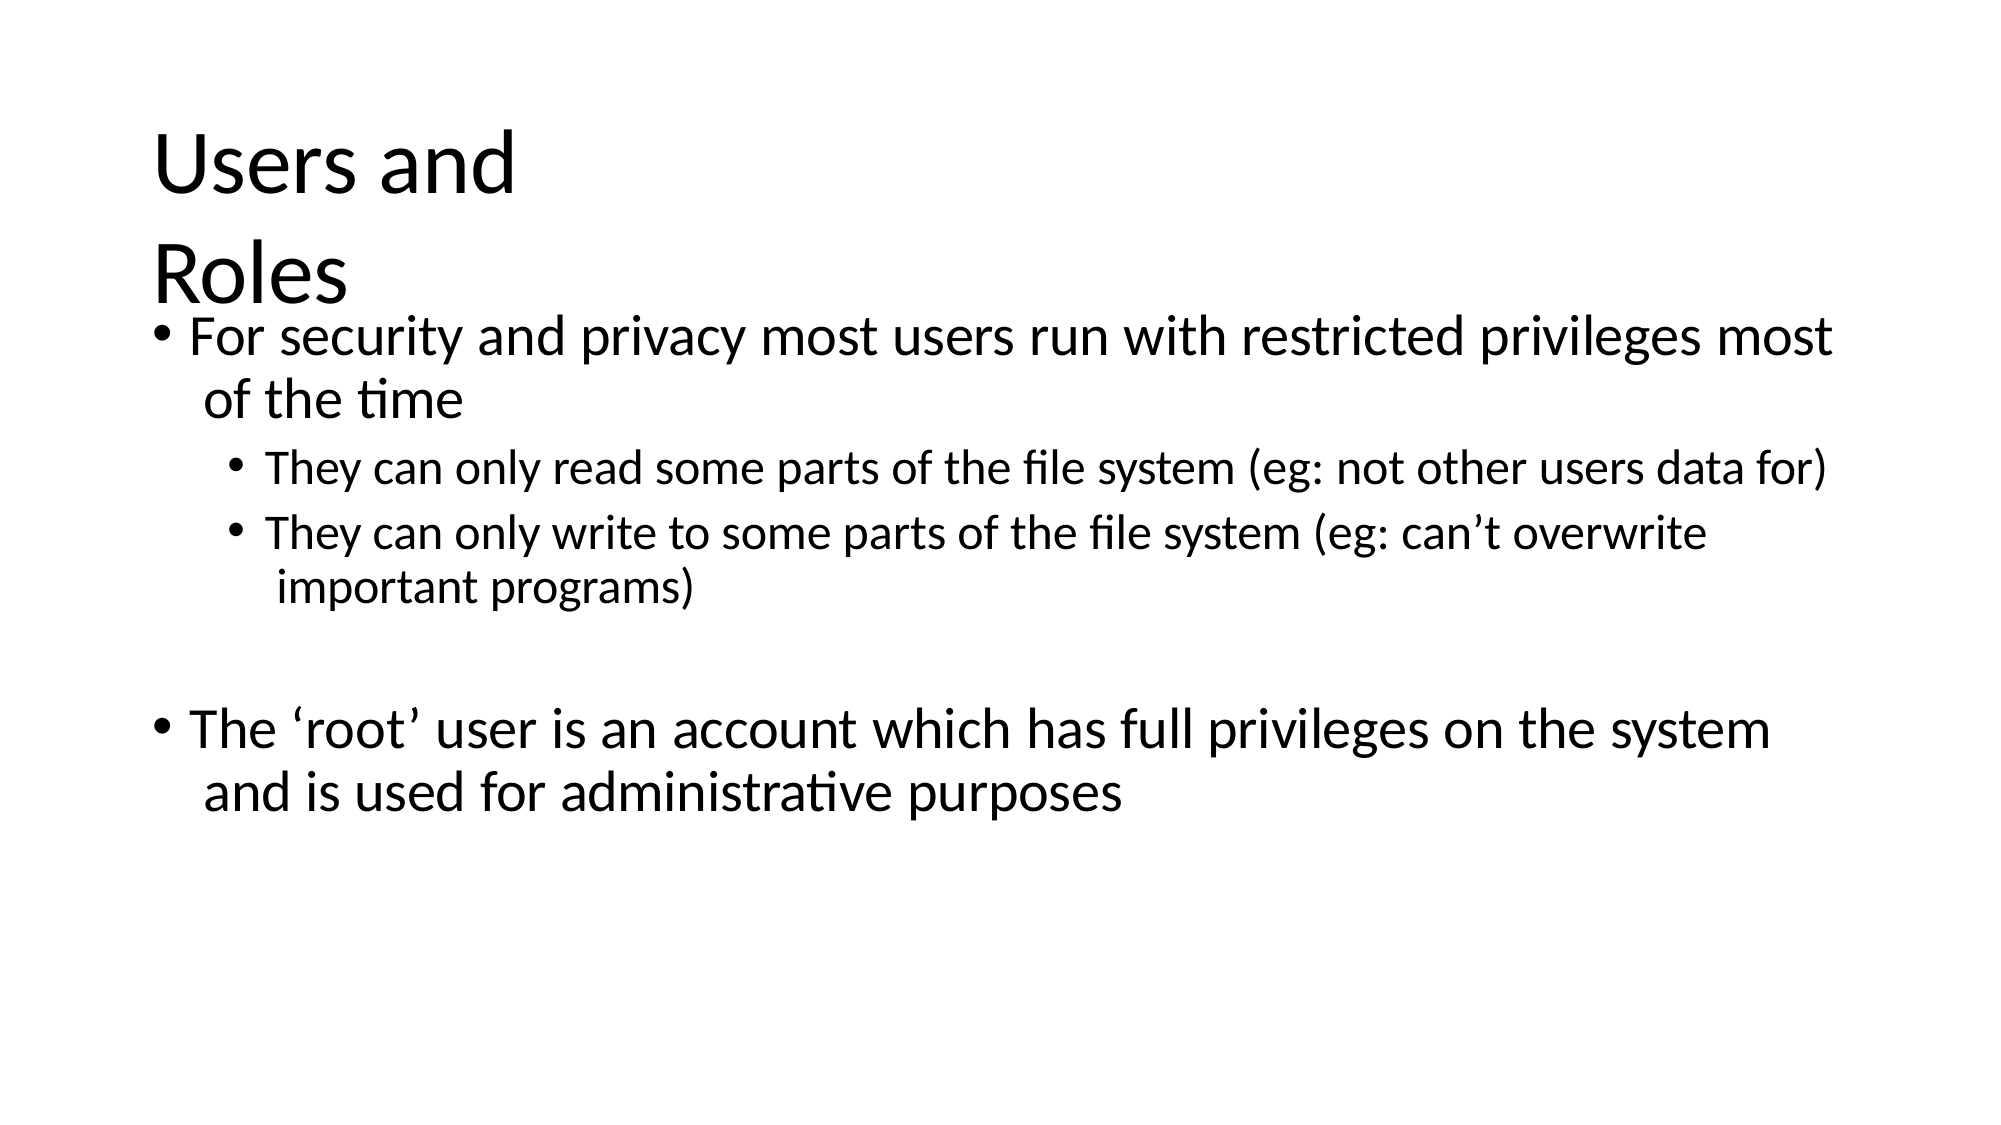

# Users and Roles
For security and privacy most users run with restricted privileges most  of the time
They can only read some parts of the file system (eg: not other users data for)
They can only write to some parts of the file system (eg: can’t overwrite  important programs)

The ‘root’ user is an account which has full privileges on the system  and is used for administrative purposes